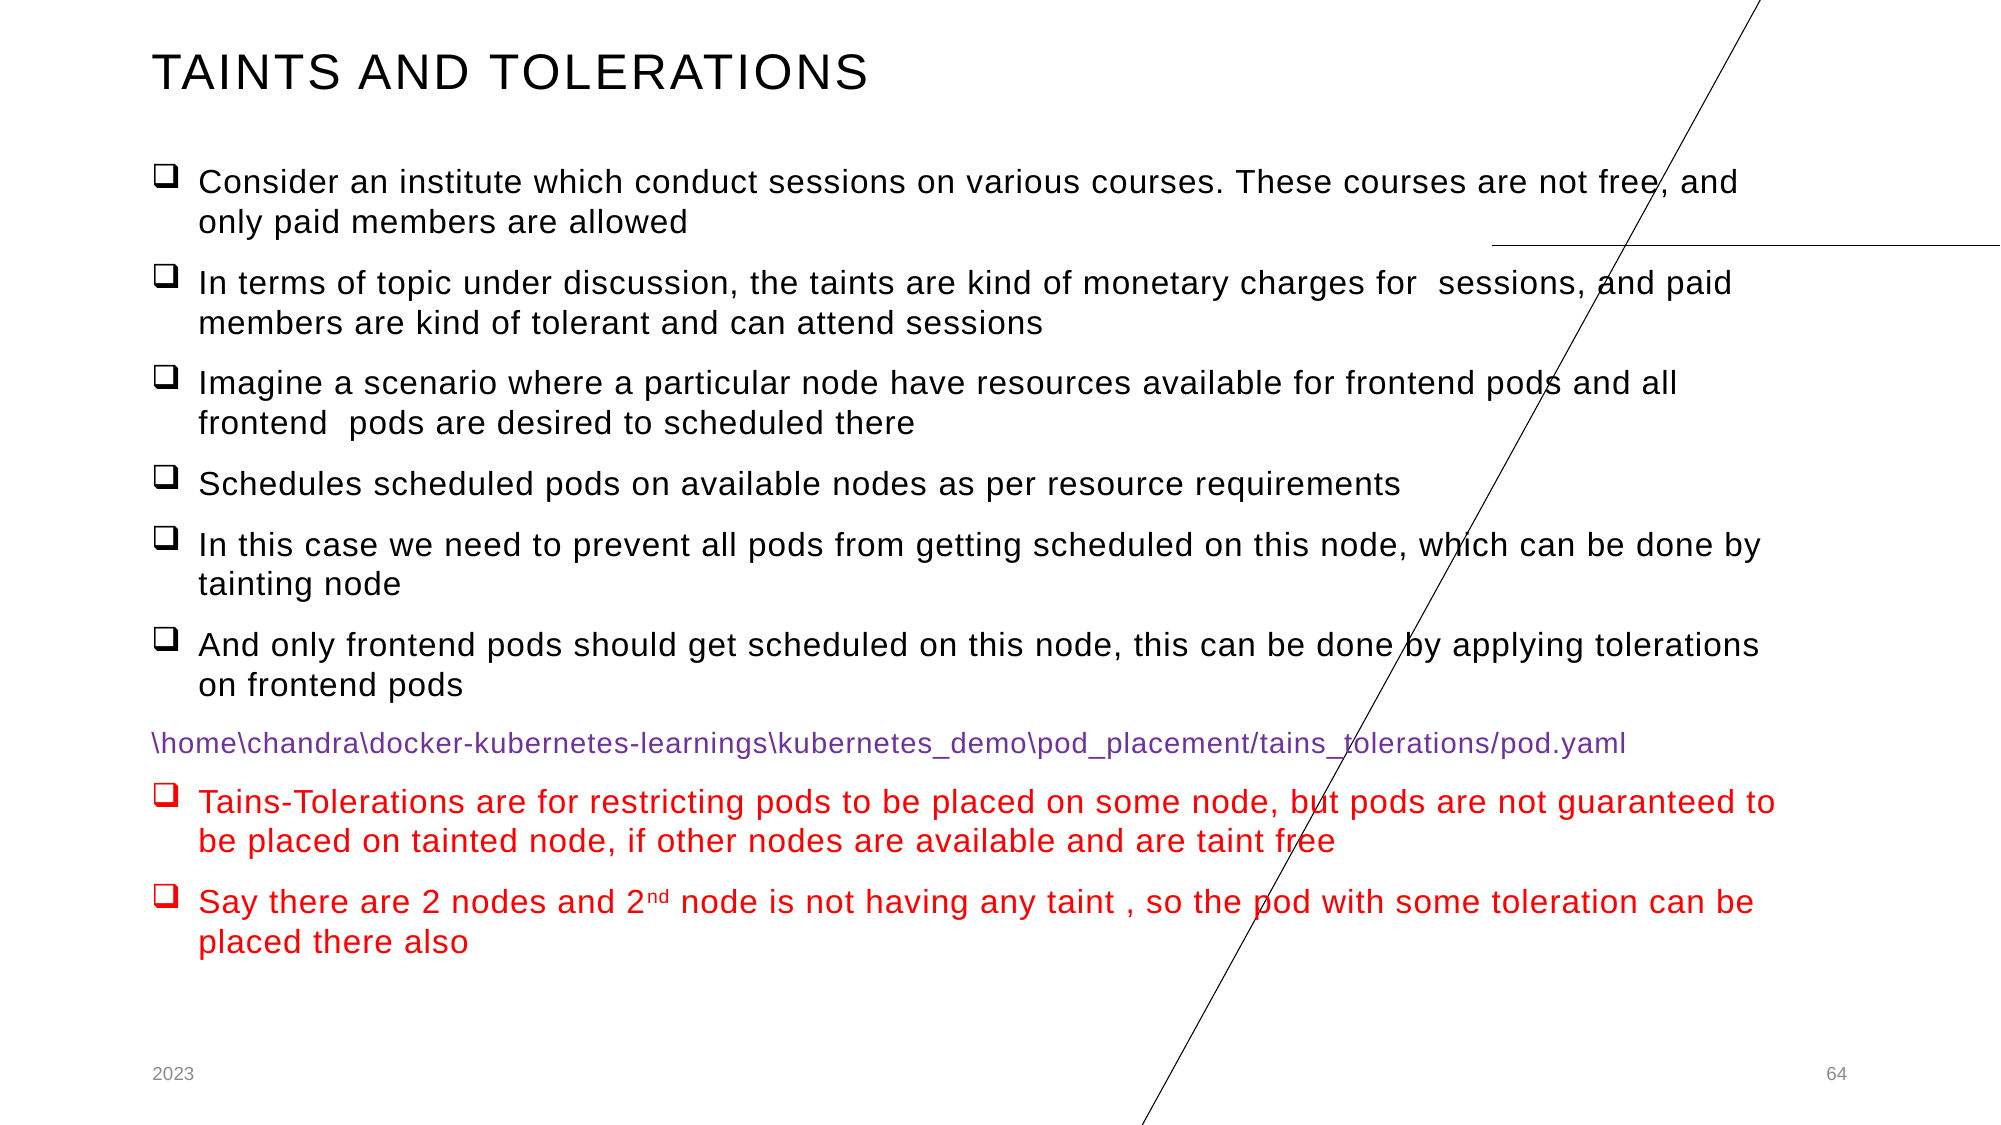

# Taints and tolerations
Consider an institute which conduct sessions on various courses. These courses are not free, and only paid members are allowed
In terms of topic under discussion, the taints are kind of monetary charges for  sessions, and paid members are kind of tolerant and can attend sessions
Imagine a scenario where a particular node have resources available for frontend pods and all frontend  pods are desired to scheduled there
Schedules scheduled pods on available nodes as per resource requirements
In this case we need to prevent all pods from getting scheduled on this node, which can be done by tainting node
And only frontend pods should get scheduled on this node, this can be done by applying tolerations on frontend pods
\home\chandra\docker-kubernetes-learnings\kubernetes_demo\pod_placement/tains_tolerations/pod.yaml
Tains-Tolerations are for restricting pods to be placed on some node, but pods are not guaranteed to be placed on tainted node, if other nodes are available and are taint free
Say there are 2 nodes and 2nd node is not having any taint , so the pod with some toleration can be placed there also

2023
64